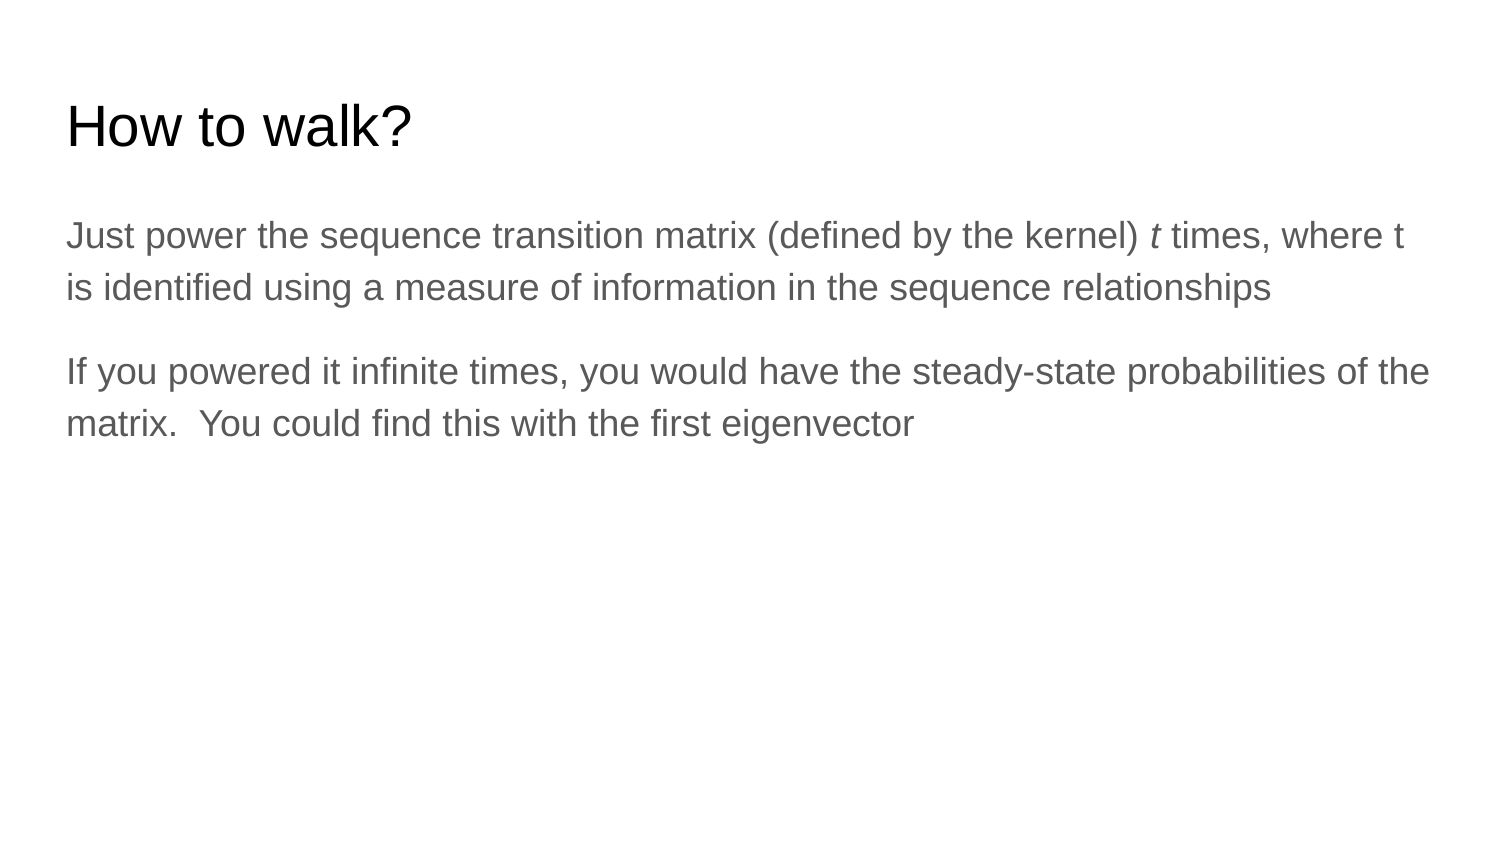

# How to walk?
Just power the sequence transition matrix (defined by the kernel) t times, where t is identified using a measure of information in the sequence relationships
If you powered it infinite times, you would have the steady-state probabilities of the matrix.  You could find this with the first eigenvector